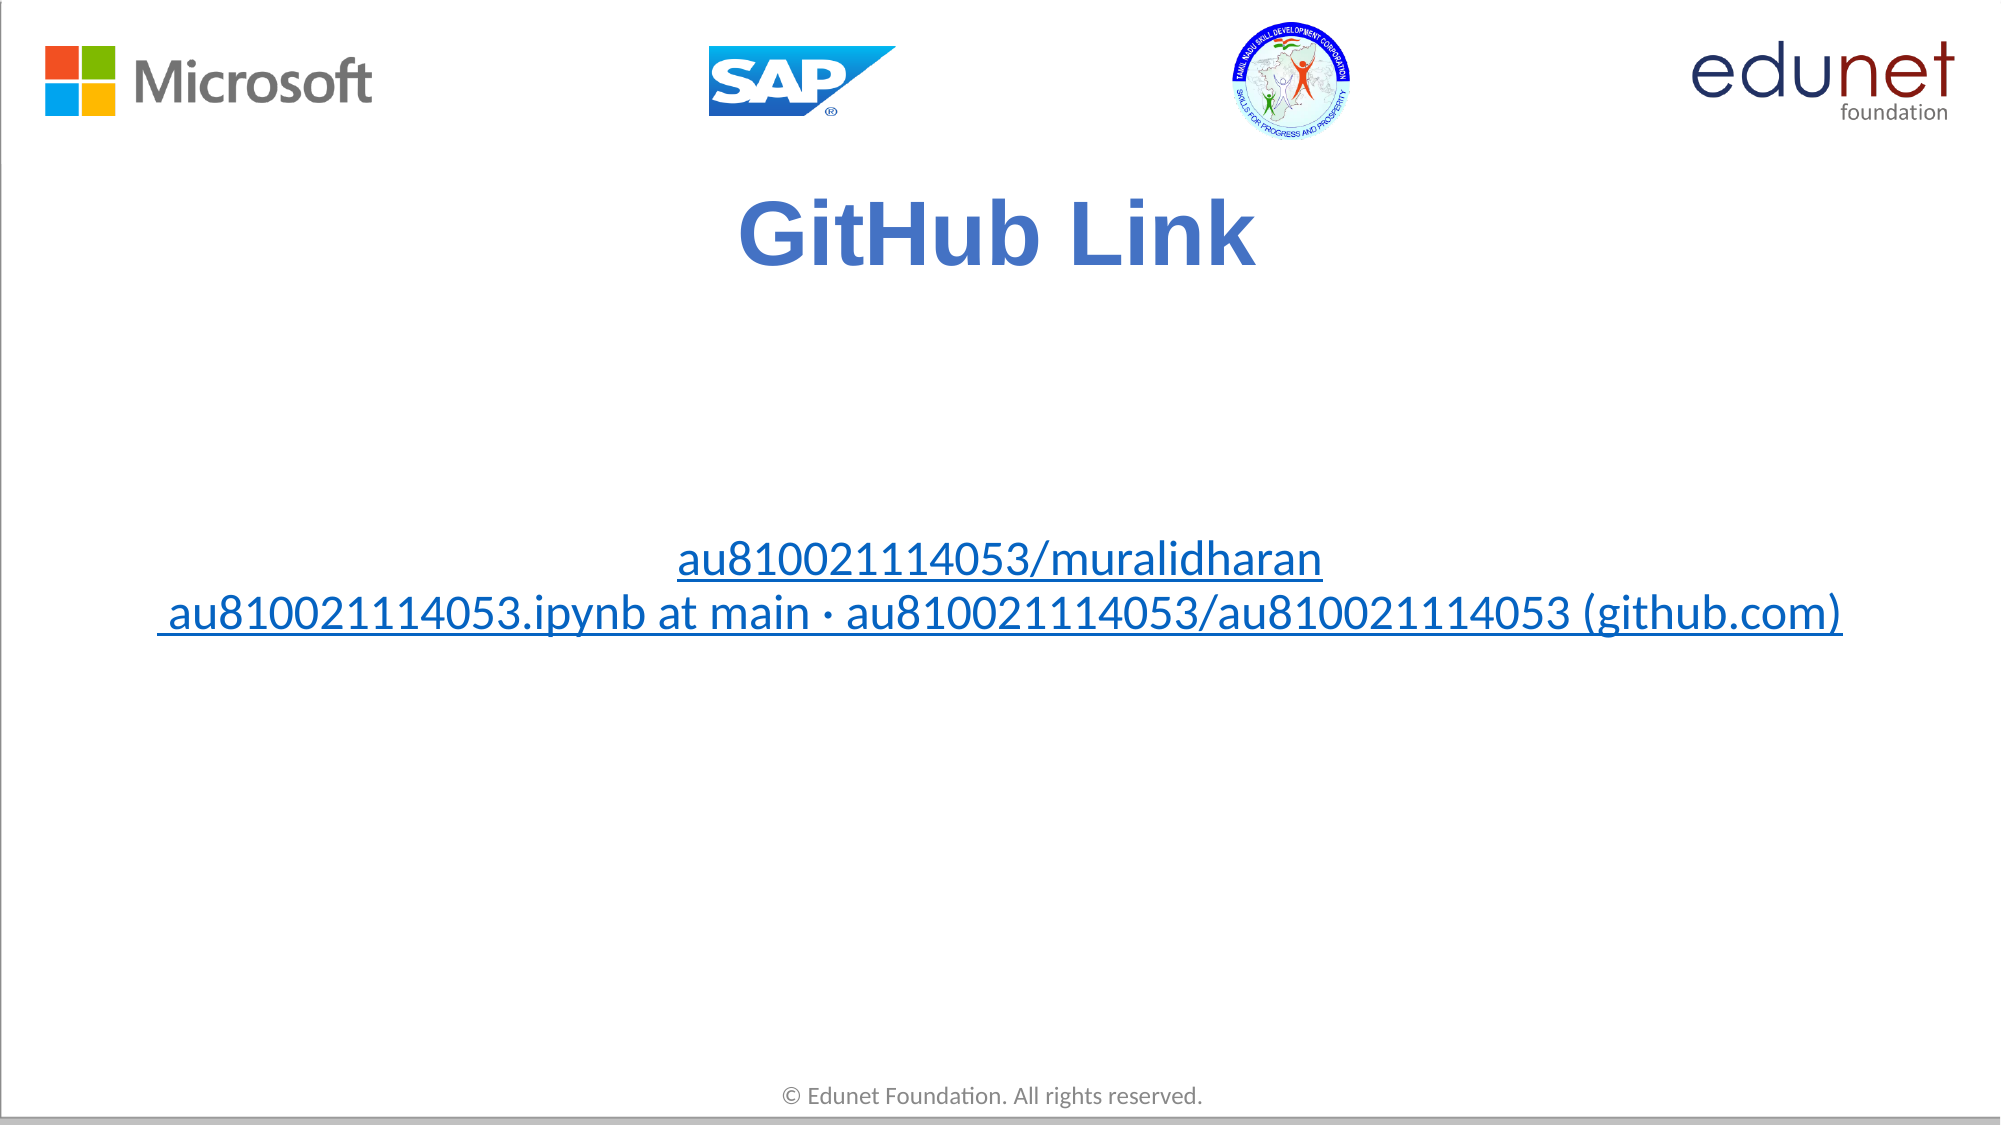

# GitHub Link
au810021114053/muralidharan au810021114053.ipynb at main · au810021114053/au810021114053 (github.com)
© Edunet Foundation. All rights reserved.